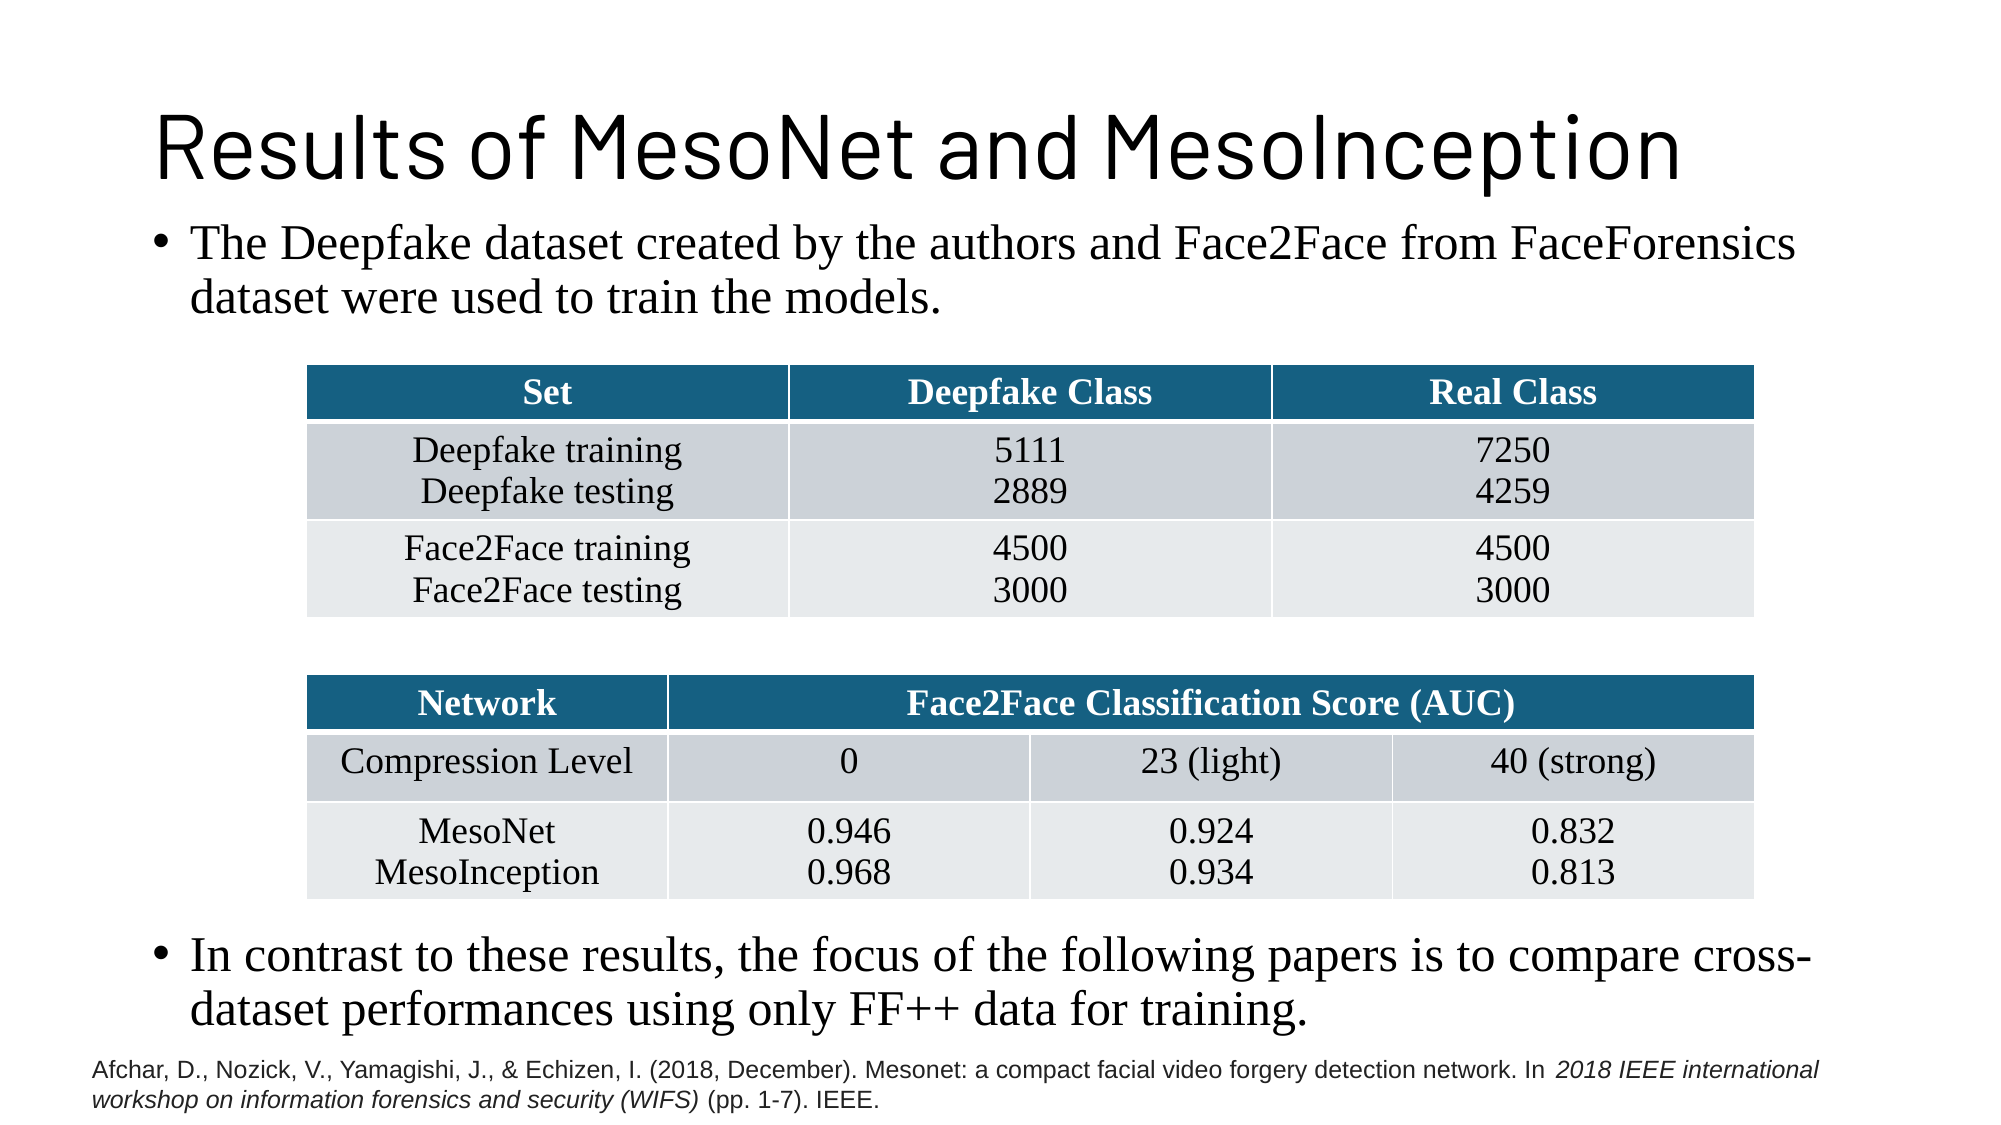

# Results of MesoNet and MesoInception
The Deepfake dataset created by the authors and Face2Face from FaceForensics dataset were used to train the models.
| Set | Deepfake Class | Real Class |
| --- | --- | --- |
| Deepfake training Deepfake testing | 5111 2889 | 7250 4259 |
| Face2Face training Face2Face testing | 4500 3000 | 4500 3000 |
| Network | Face2Face Classification Score (AUC) |  |  |
| --- | --- | --- | --- |
| Compression Level | 0 | 23 (light) | 40 (strong) |
| MesoNet MesoInception | 0.946 0.968 | 0.924 0.934 | 0.832 0.813 |
In contrast to these results, the focus of the following papers is to compare cross-dataset performances using only FF++ data for training.
Afchar, D., Nozick, V., Yamagishi, J., & Echizen, I. (2018, December). Mesonet: a compact facial video forgery detection network. In 2018 IEEE international workshop on information forensics and security (WIFS) (pp. 1-7). IEEE.